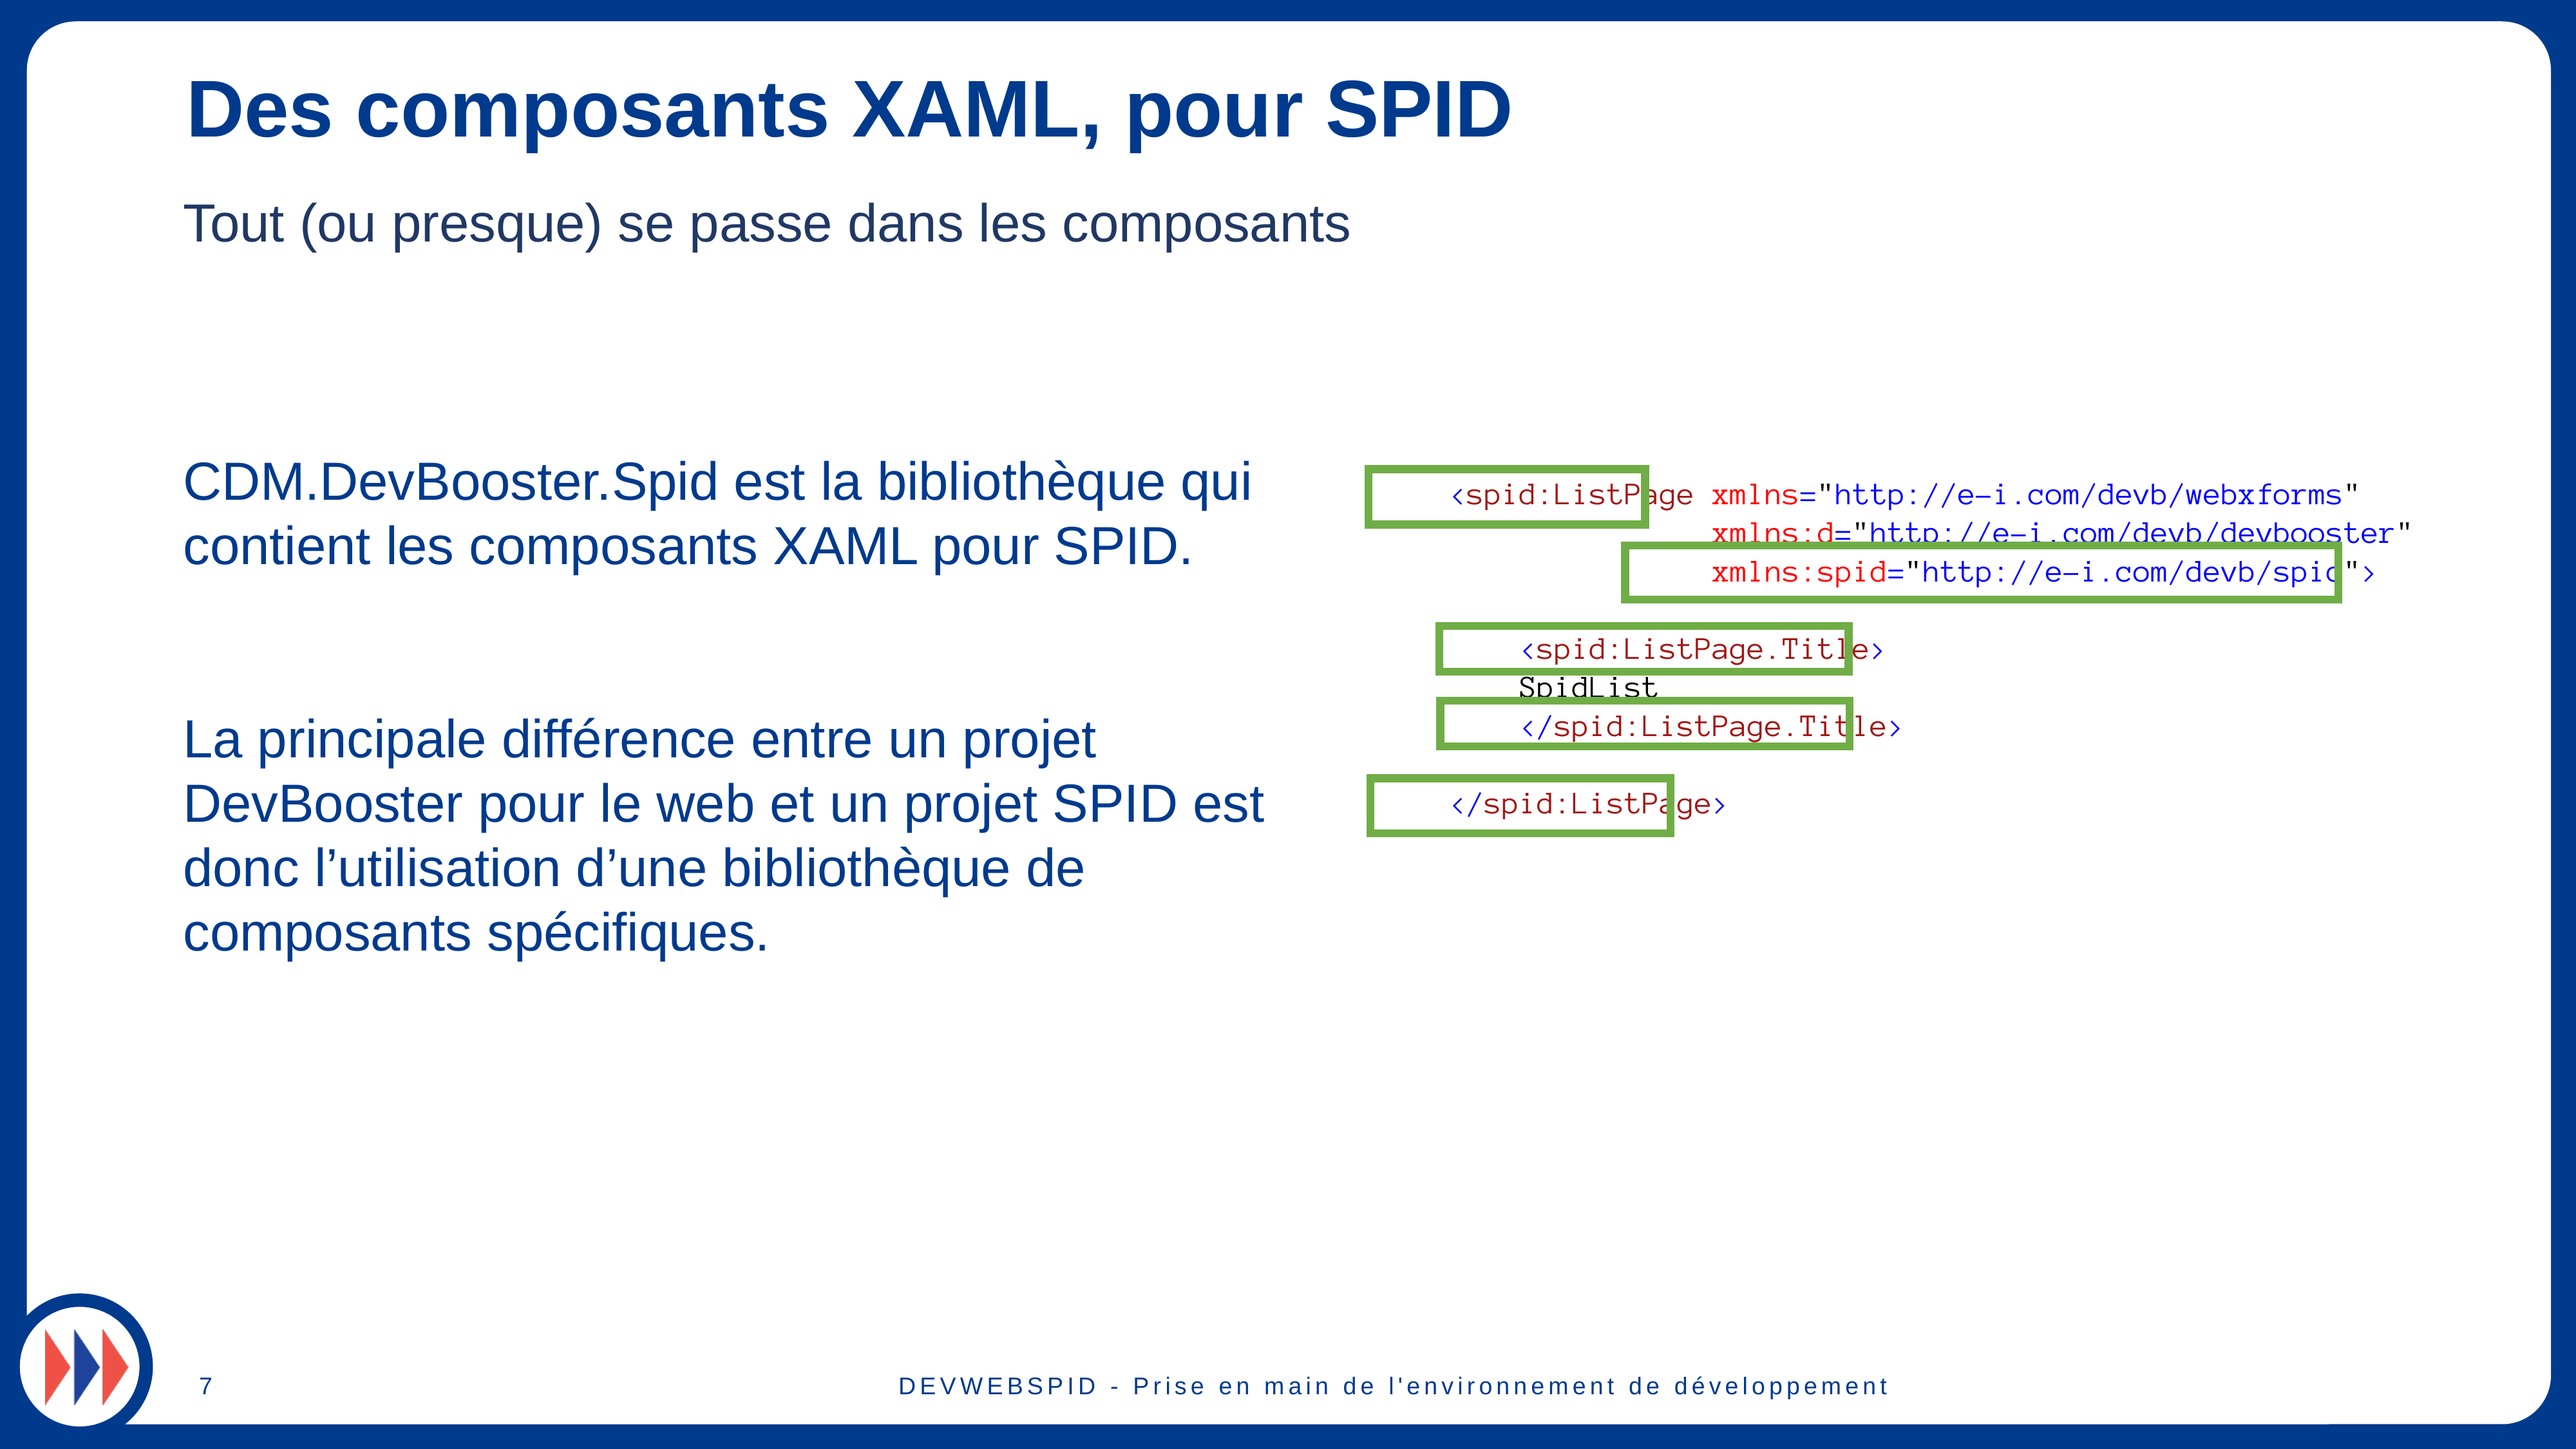

# Des composants XAML, pour SPID
Tout (ou presque) se passe dans les composants

CDM.DevBooster.Spid est la bibliothèque qui contient les composants XAML pour SPID.

La principale différence entre un projet DevBooster pour le web et un projet SPID est donc l’utilisation d’une bibliothèque de composants spécifiques.

<spid:ListPage xmlns="http://e-i.com/devb/webxforms"
               xmlns:d="http://e-i.com/devb/devbooster"
               xmlns:spid="http://e-i.com/devb/spid">

    <spid:ListPage.Title>
    SpidList
    </spid:ListPage.Title>

</spid:ListPage>

7
DEVWEBSPID - Prise en main de l'environnement de développement